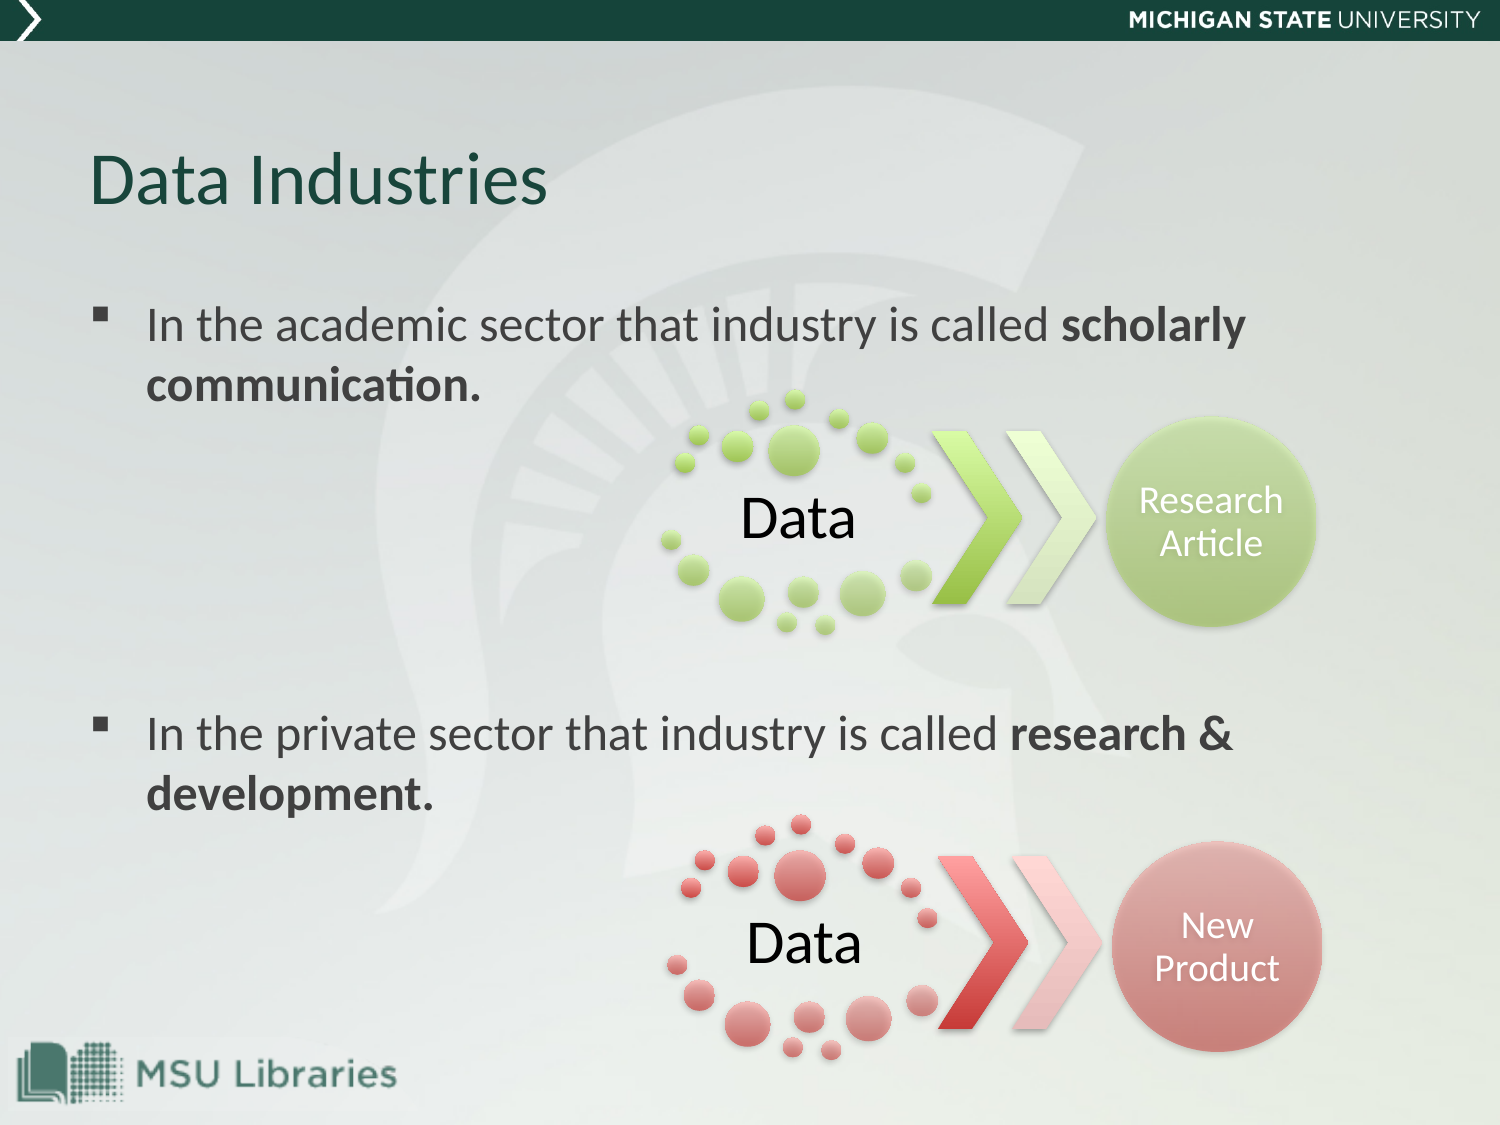

# Data Industries
In the academic sector that industry is called scholarly communication.

In the private sector that industry is called research & development.
Data
Research Article
Data
New Product